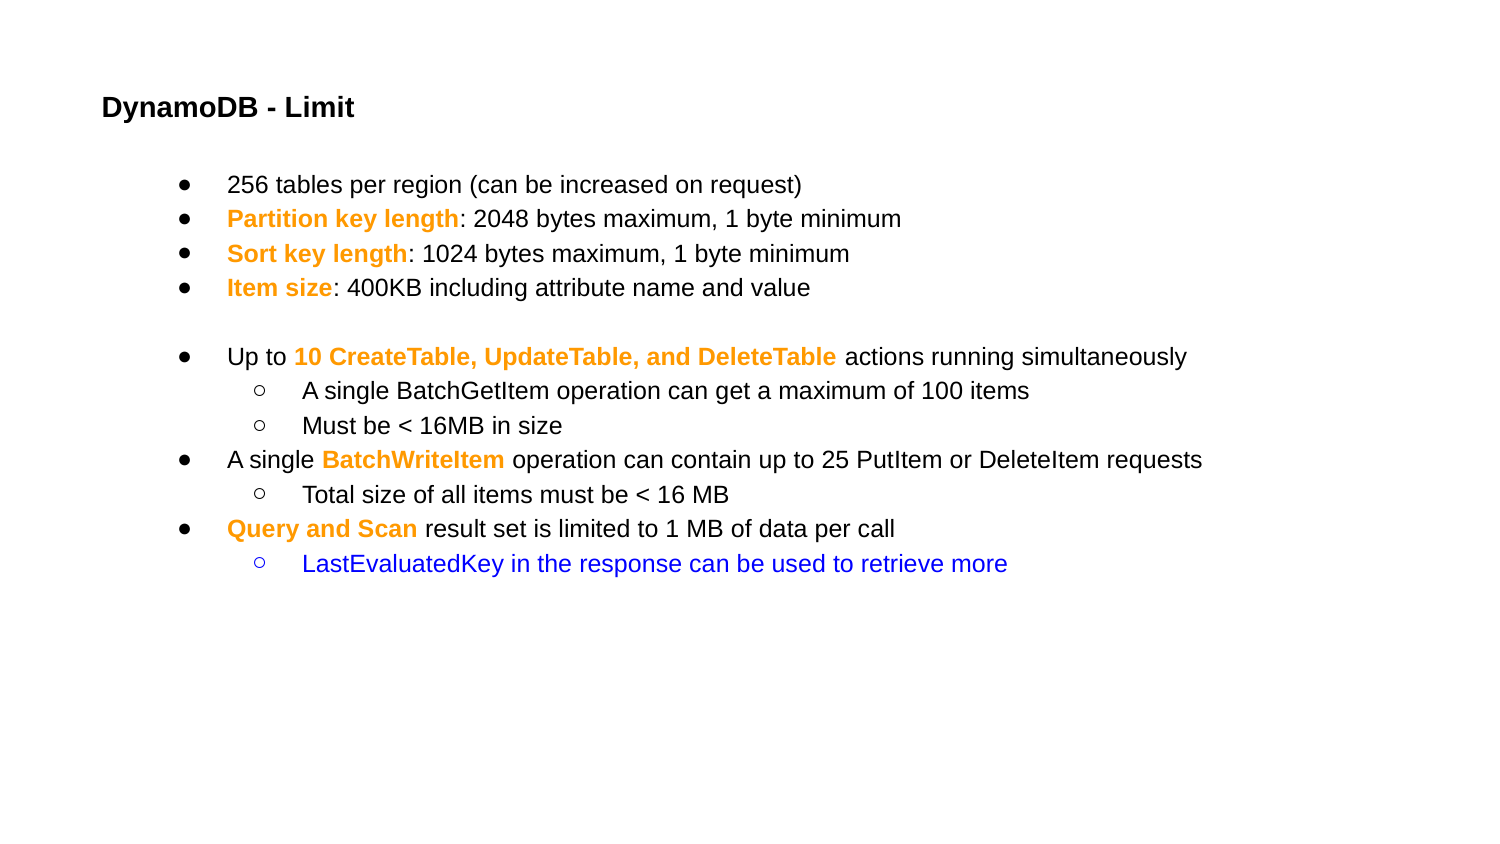

DynamoDB - Limit
256 tables per region (can be increased on request)
Partition key length: 2048 bytes maximum, 1 byte minimum
Sort key length: 1024 bytes maximum, 1 byte minimum
Item size: 400KB including attribute name and value

Up to 10 CreateTable, UpdateTable, and DeleteTable actions running simultaneously
A single BatchGetItem operation can get a maximum of 100 items
Must be < 16MB in size
A single BatchWriteItem operation can contain up to 25 PutItem or DeleteItem requests
Total size of all items must be < 16 MB
Query and Scan result set is limited to 1 MB of data per call
LastEvaluatedKey in the response can be used to retrieve more